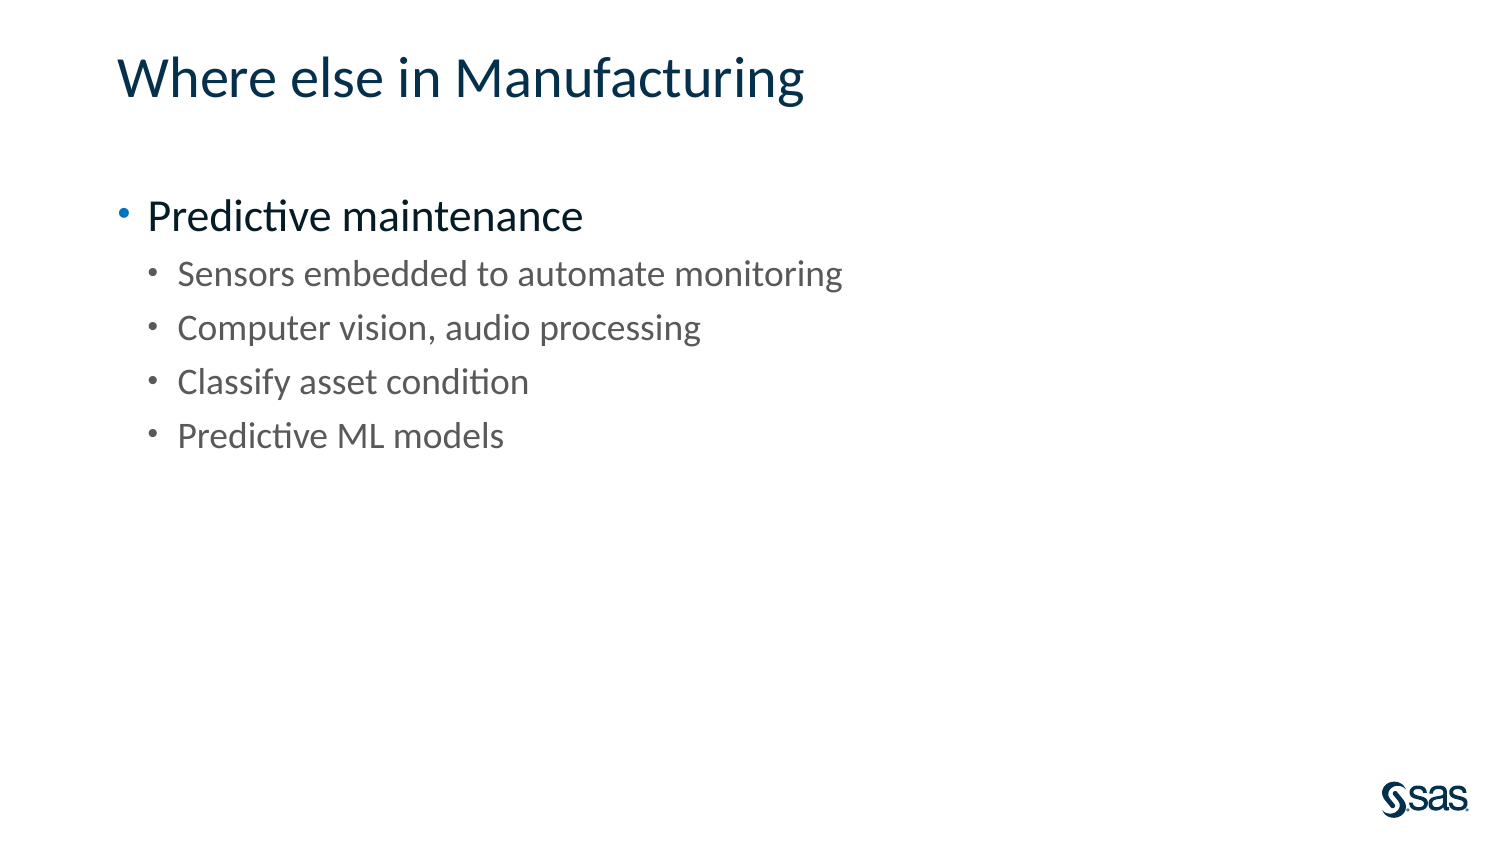

# Where else in Manufacturing
Predictive maintenance
Sensors embedded to automate monitoring
Computer vision, audio processing
Classify asset condition
Predictive ML models